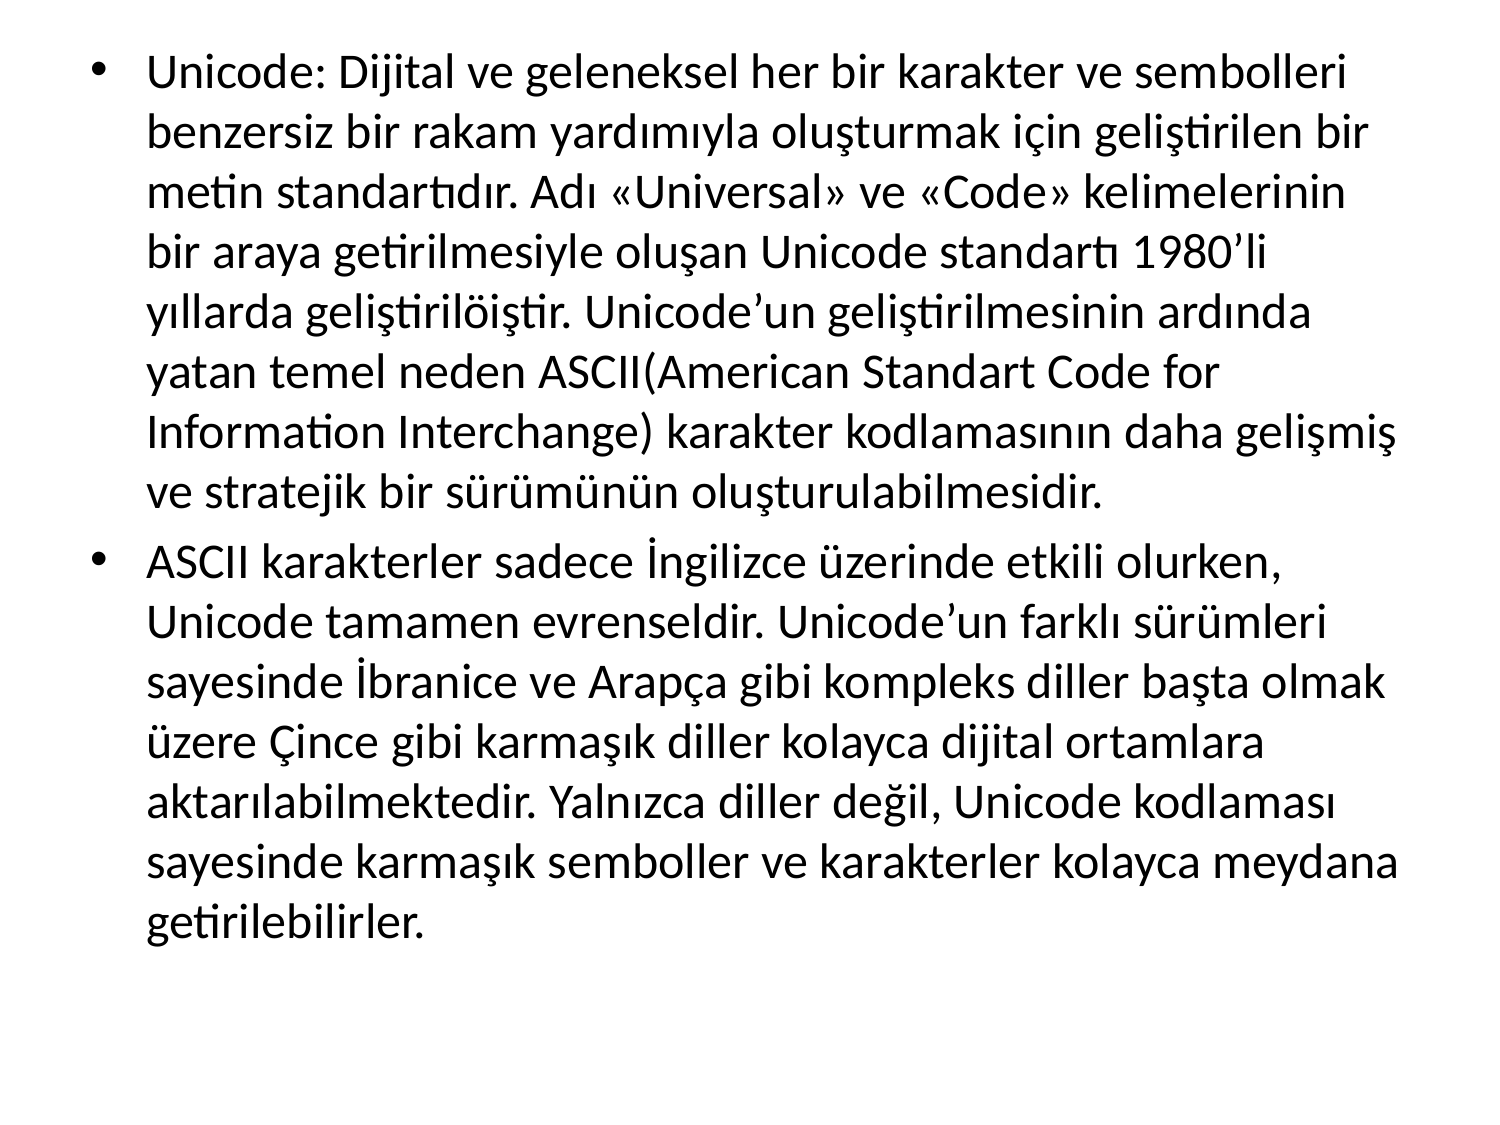

Unicode: Dijital ve geleneksel her bir karakter ve sembolleri benzersiz bir rakam yardımıyla oluşturmak için geliştirilen bir metin standartıdır. Adı «Universal» ve «Code» kelimelerinin bir araya getirilmesiyle oluşan Unicode standartı 1980’li yıllarda geliştirilöiştir. Unicode’un geliştirilmesinin ardında yatan temel neden ASCII(American Standart Code for Information Interchange) karakter kodlamasının daha gelişmiş ve stratejik bir sürümünün oluşturulabilmesidir.
ASCII karakterler sadece İngilizce üzerinde etkili olurken, Unicode tamamen evrenseldir. Unicode’un farklı sürümleri sayesinde İbranice ve Arapça gibi kompleks diller başta olmak üzere Çince gibi karmaşık diller kolayca dijital ortamlara aktarılabilmektedir. Yalnızca diller değil, Unicode kodlaması sayesinde karmaşık semboller ve karakterler kolayca meydana getirilebilirler.